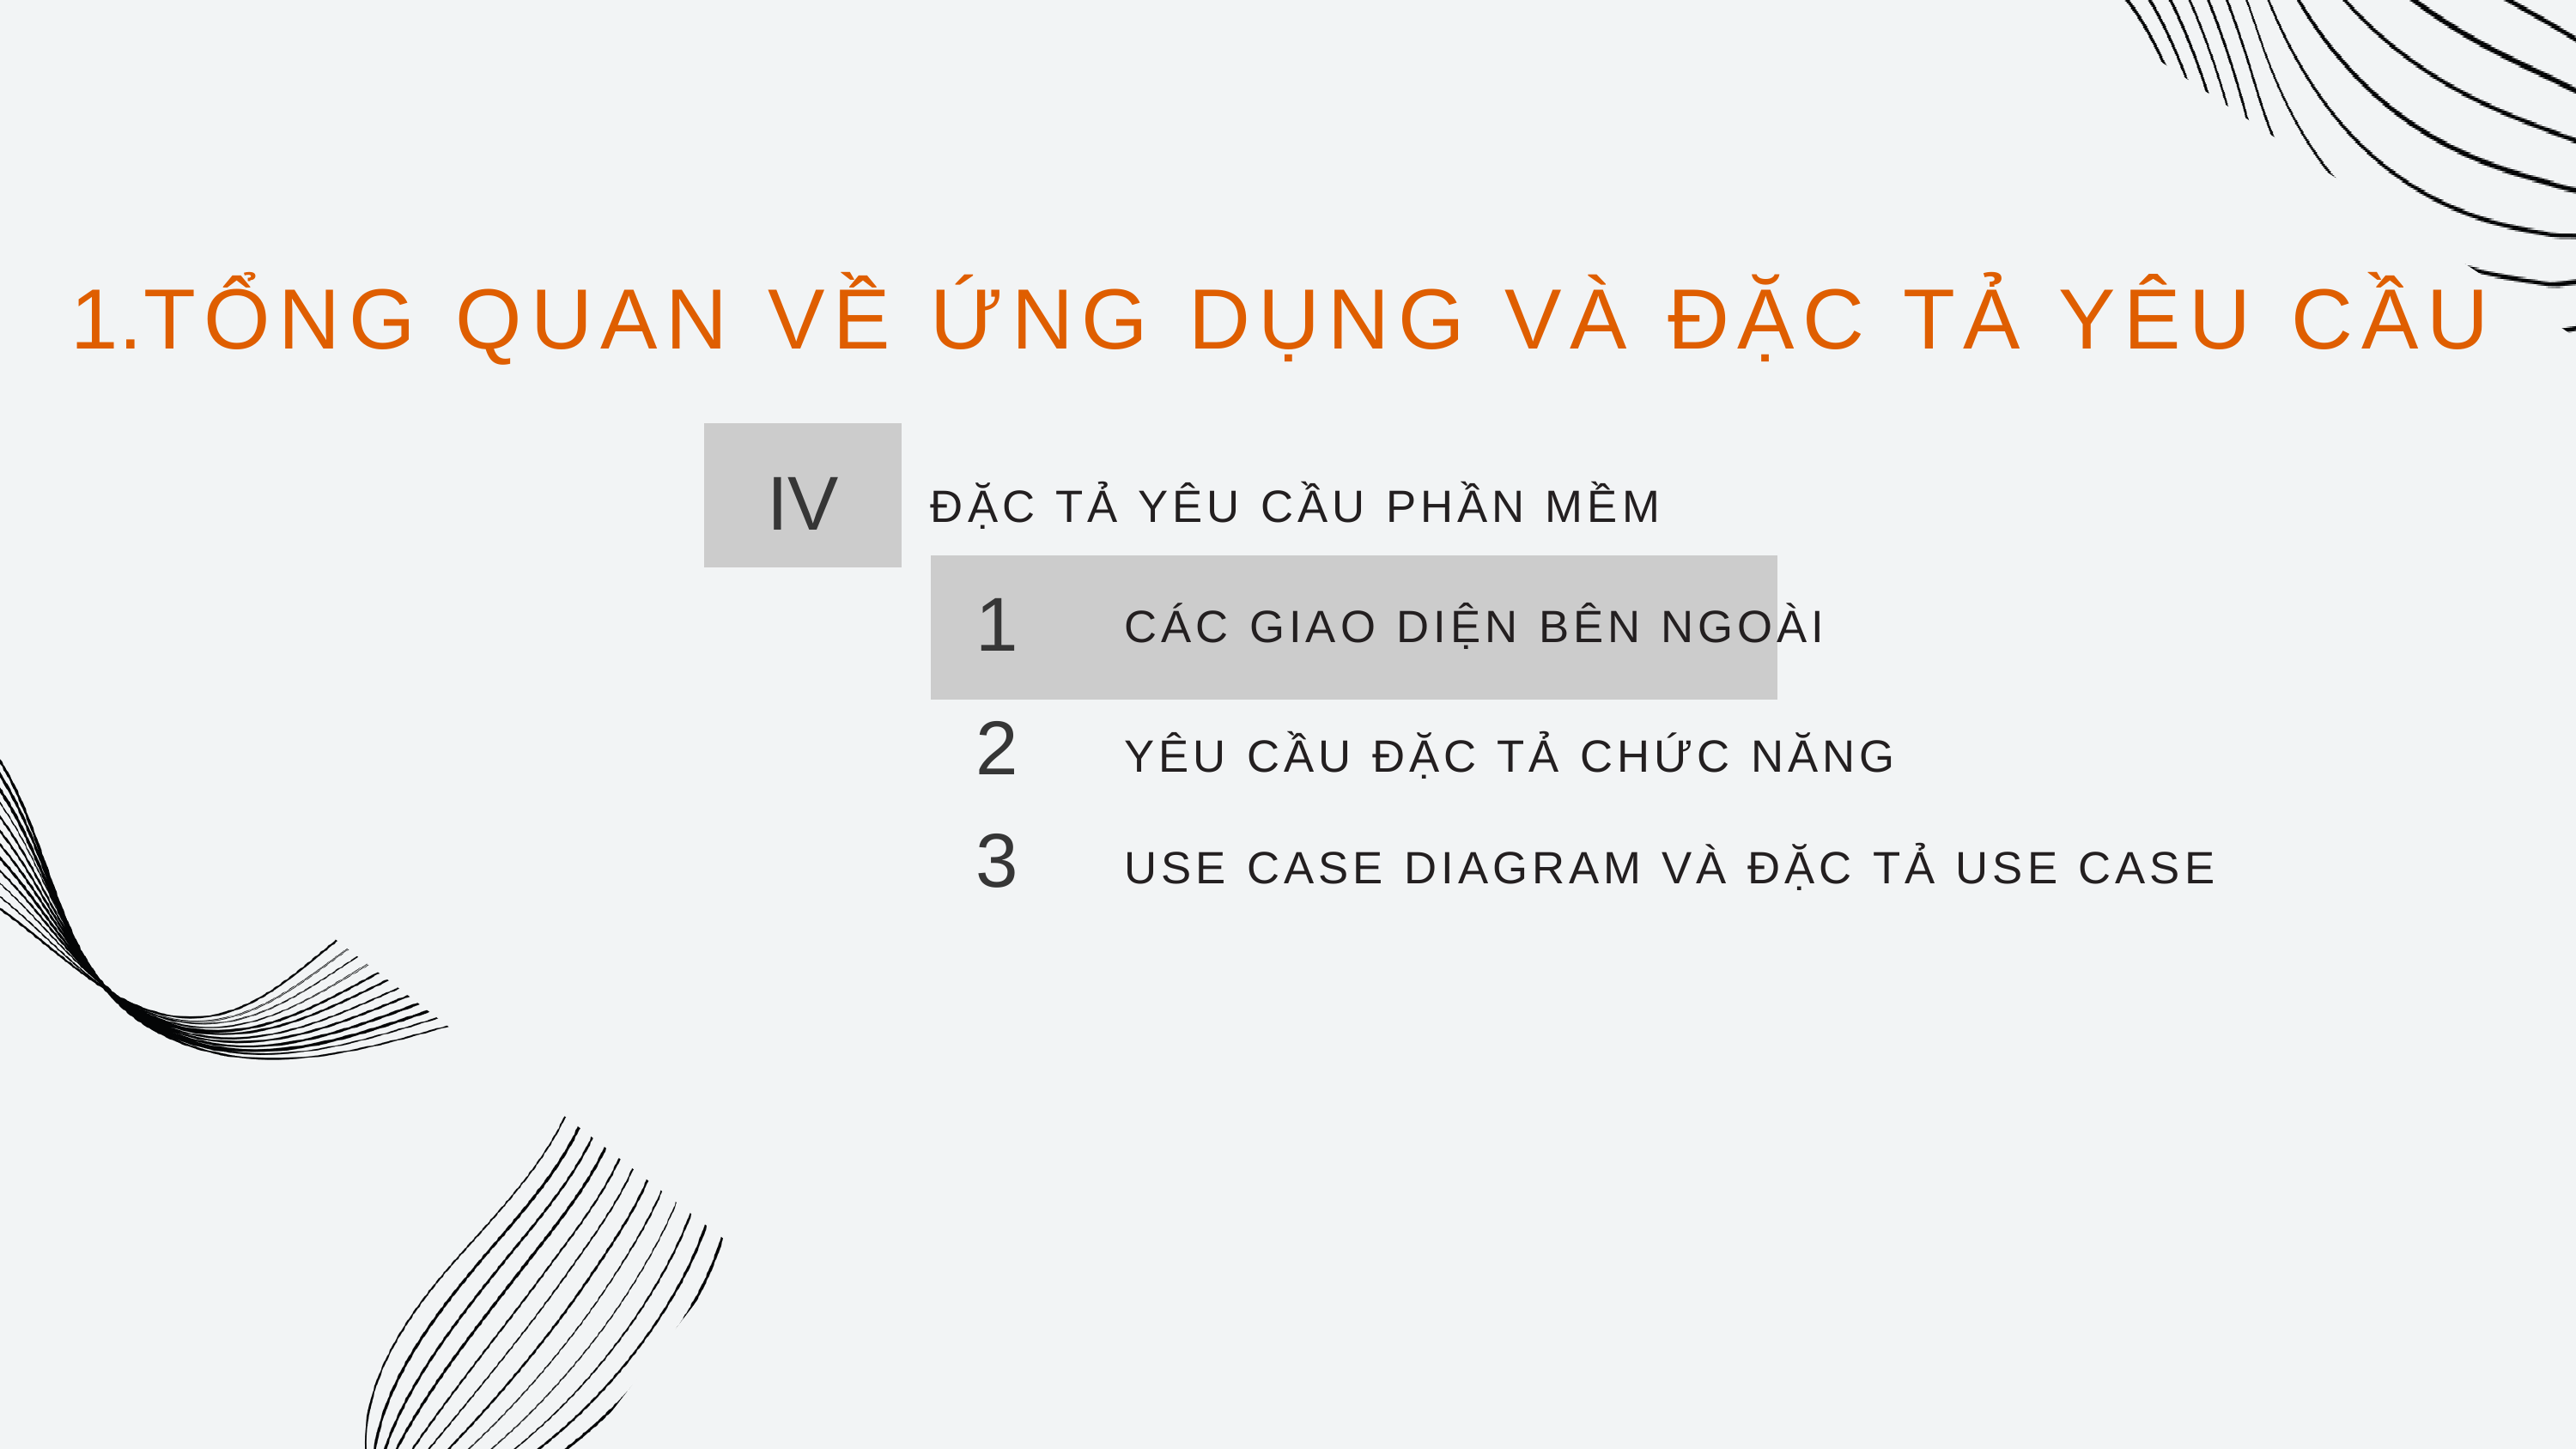

TỔNG QUAN VỀ ỨNG DỤNG VÀ ĐẶC TẢ YÊU CẦU

IV
ĐẶC TẢ YÊU CẦU PHẦN MỀM

1
CÁC GIAO DIỆN BÊN NGOÀI
2
YÊU CẦU ĐẶC TẢ CHỨC NĂNG

3
USE CASE DIAGRAM VÀ ĐẶC TẢ USE CASE